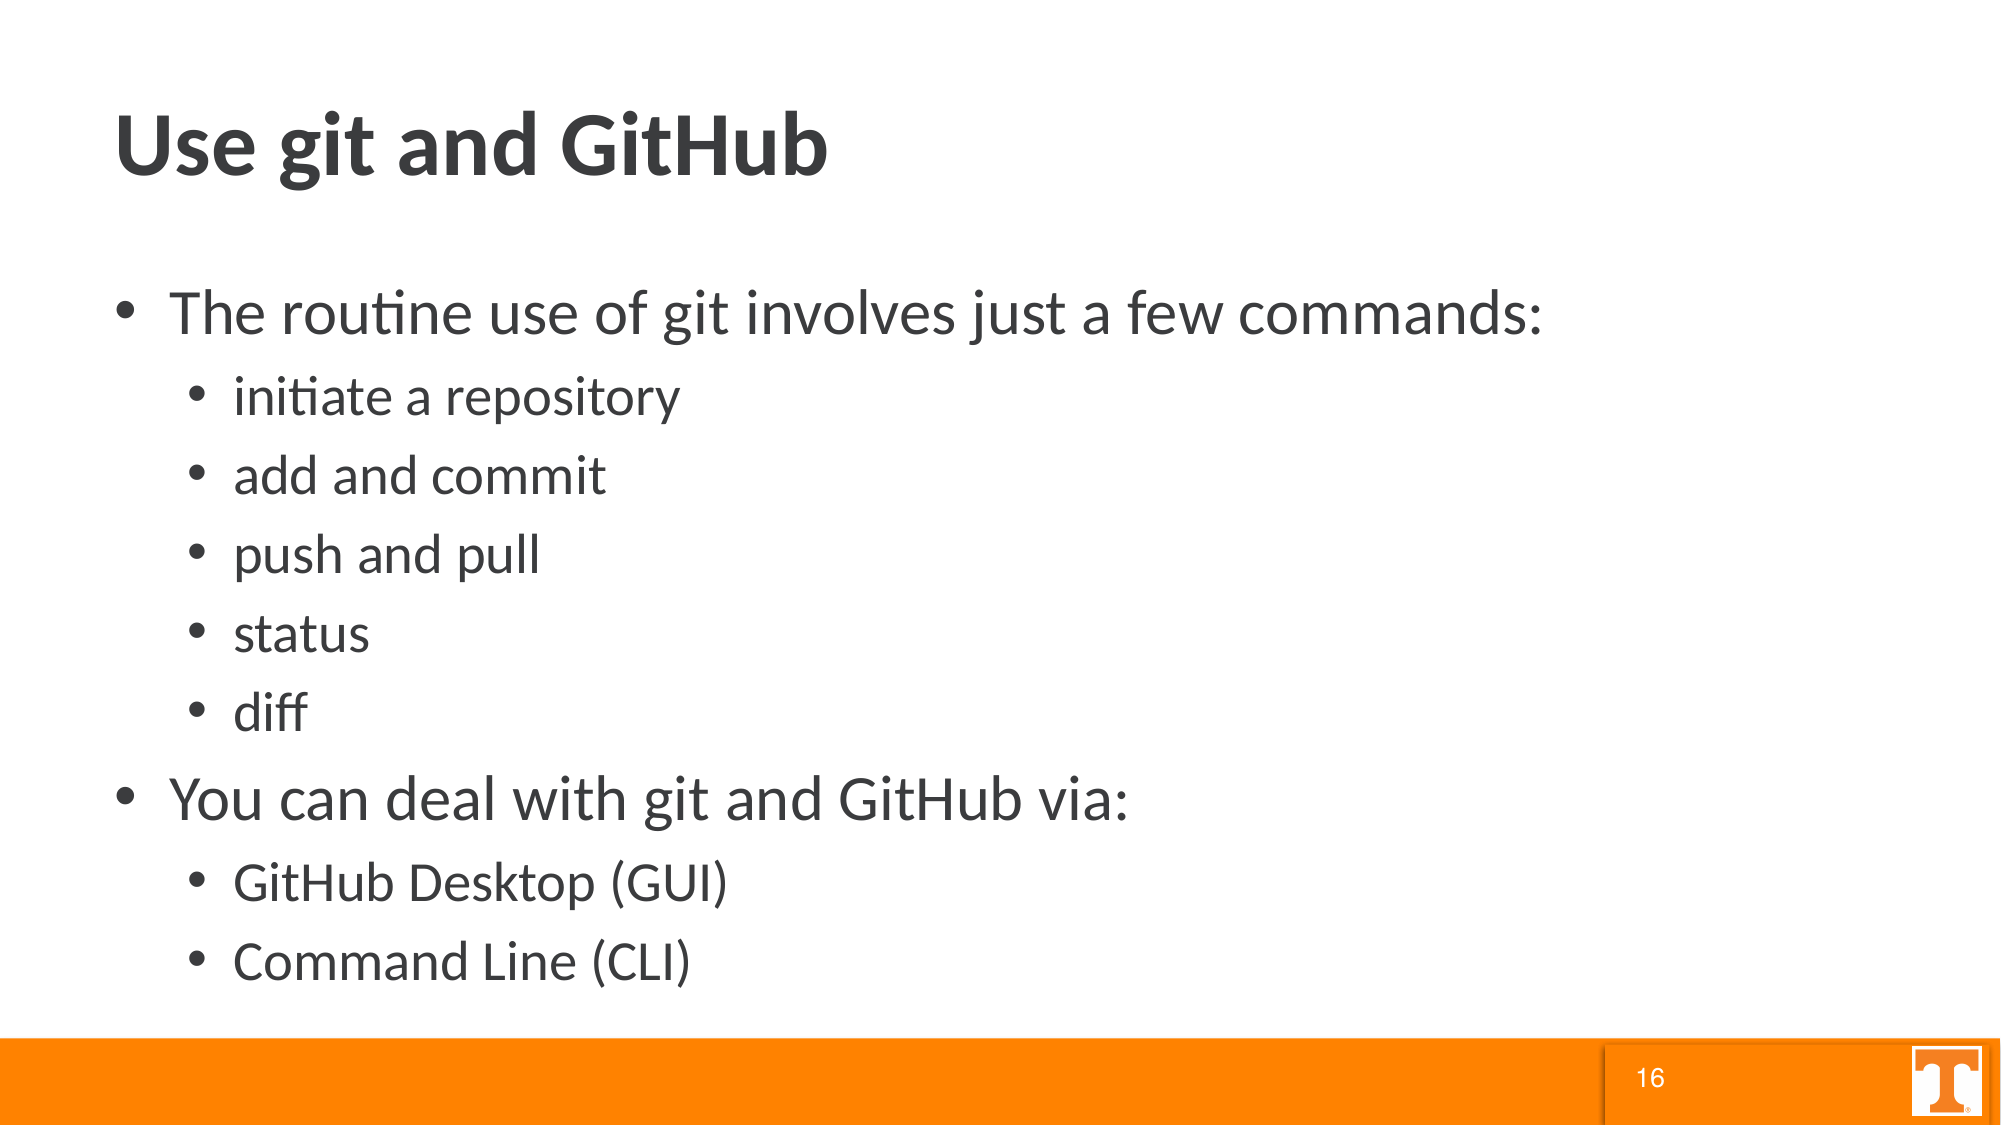

# Use git and GitHub
The routine use of git involves just a few commands:
initiate a repository
add and commit
push and pull
status
diff
You can deal with git and GitHub via:
GitHub Desktop (GUI)
Command Line (CLI)

16